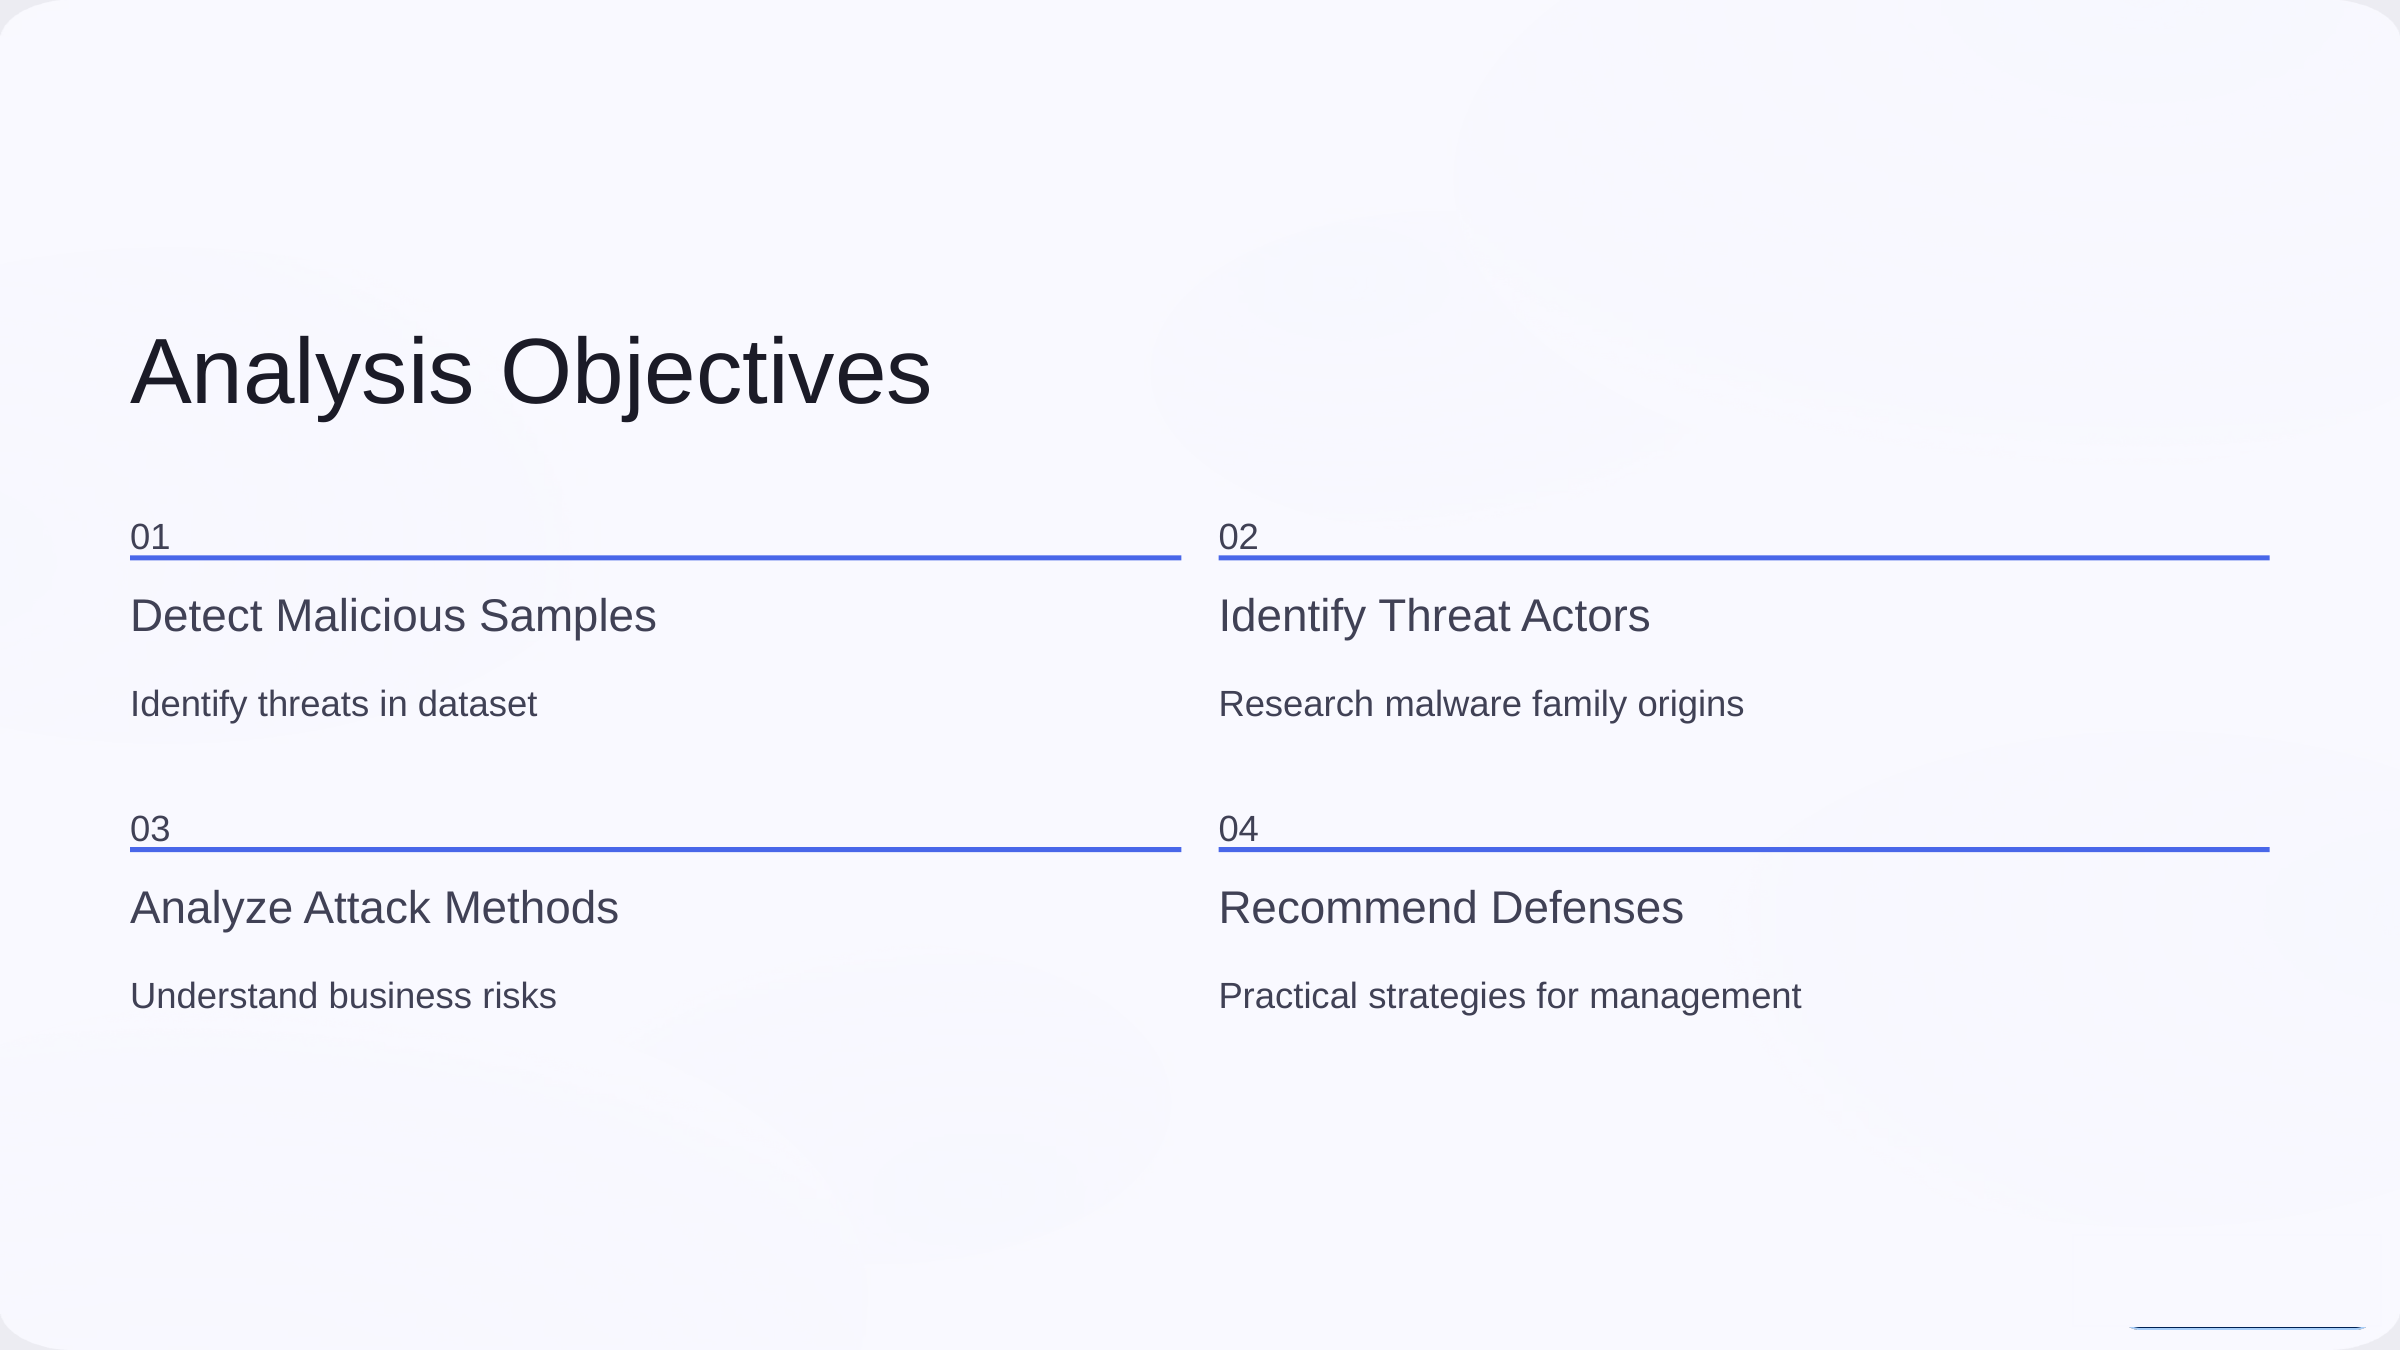

Analysis Objectives
01
02

Detect Malicious Samples
Identify Threat Actors
Identify threats in dataset
Research malware family origins
03
04

Analyze Attack Methods
Recommend Defenses
Understand business risks
Practical strategies for management